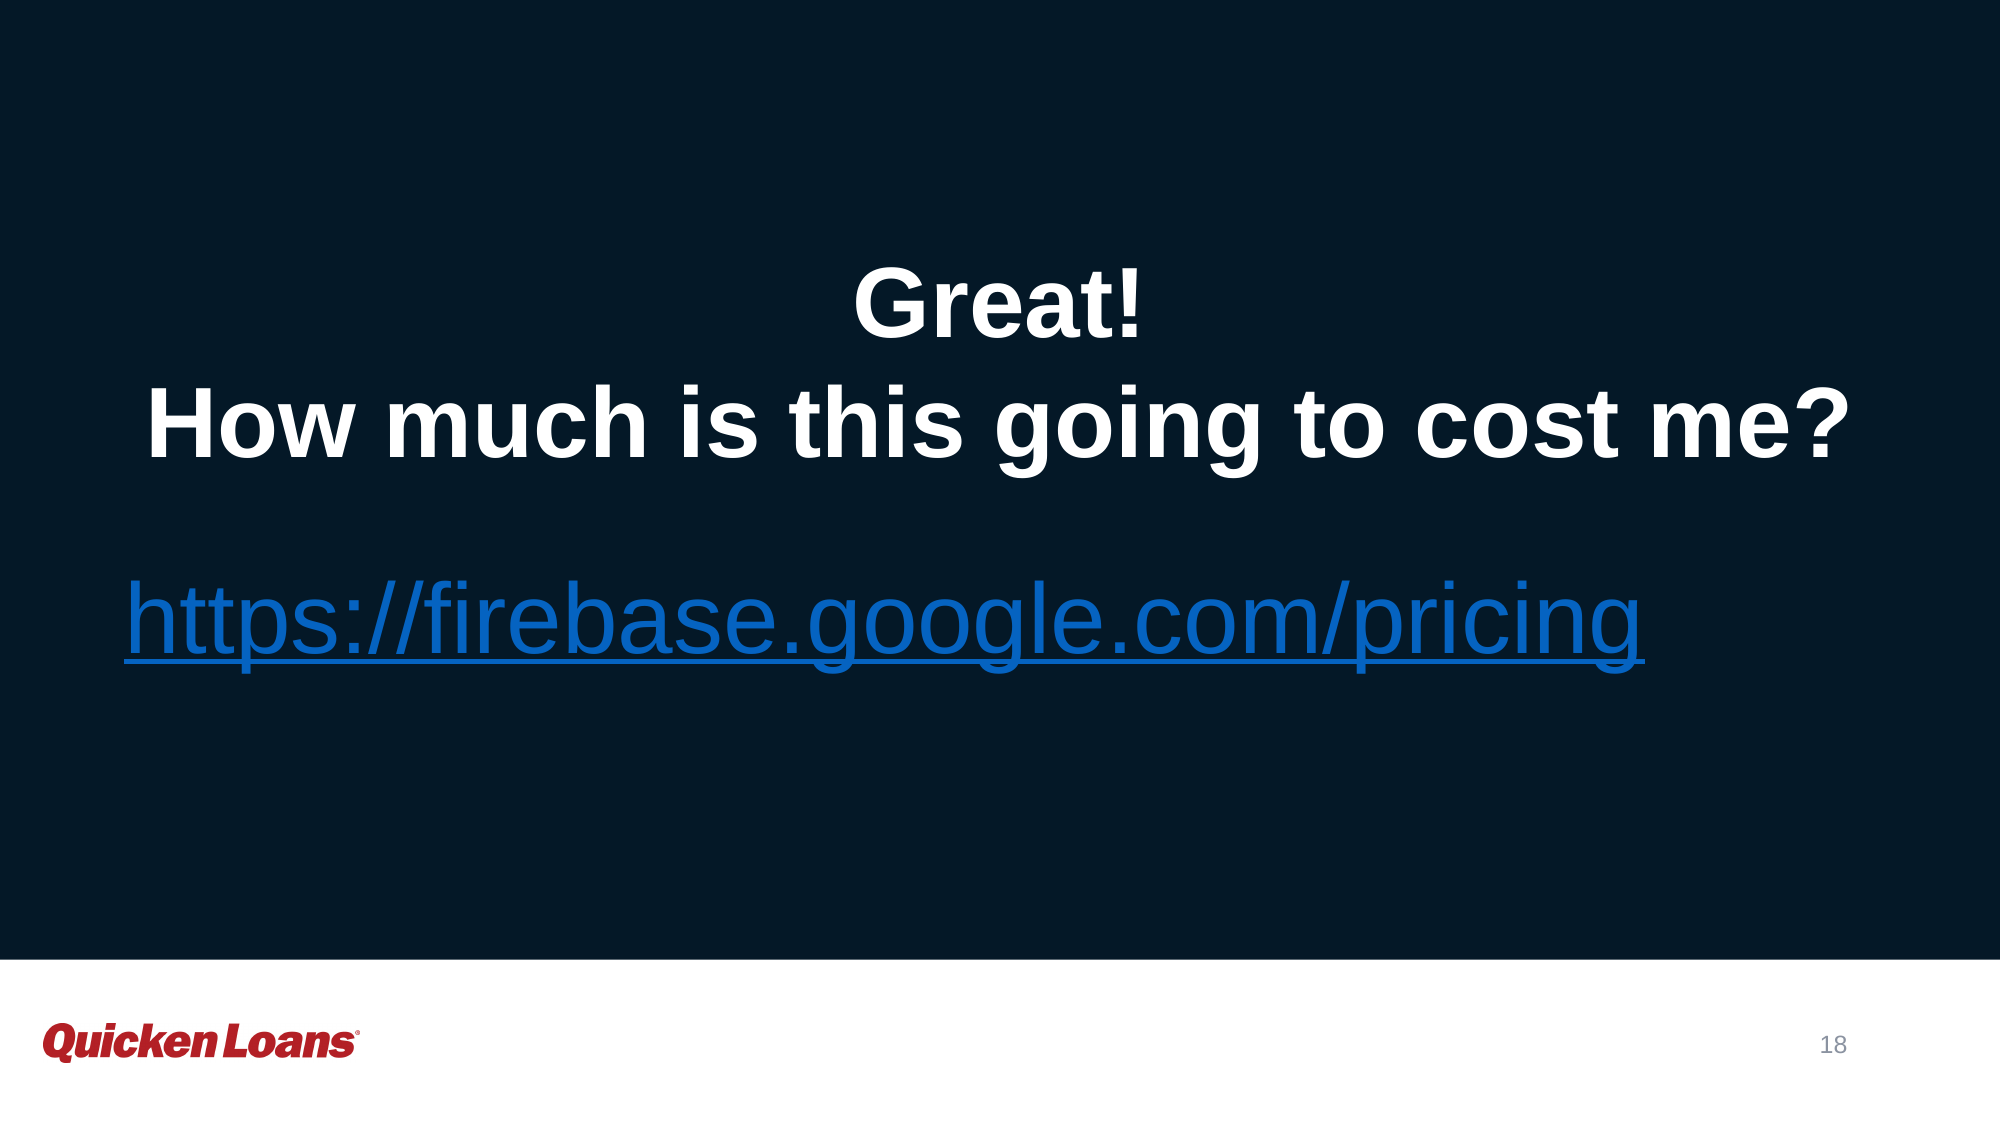

Great!
How much is this going to cost me?
https://firebase.google.com/pricing
18